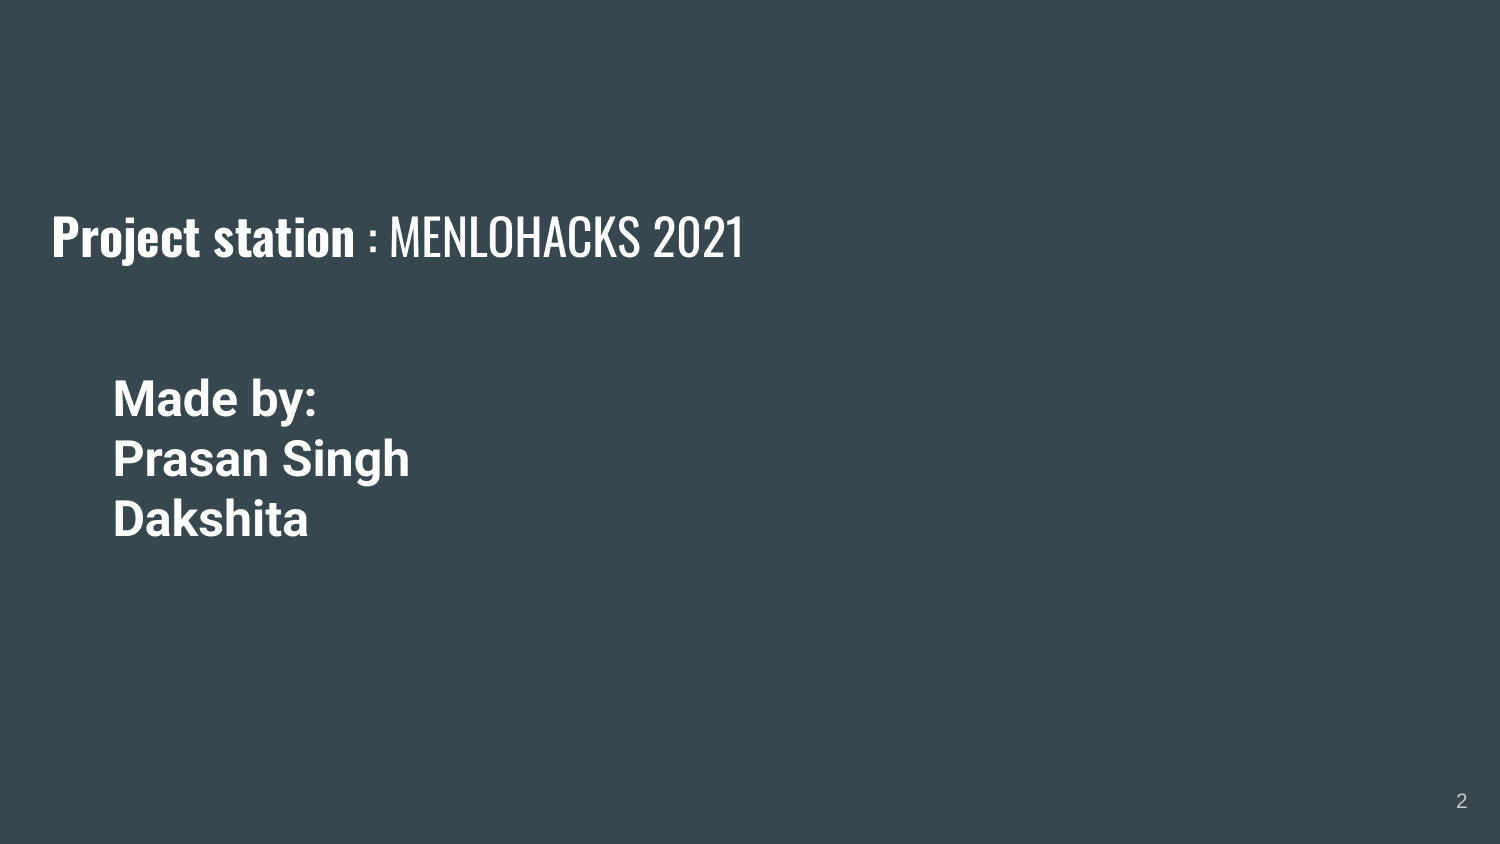

# Project station : MENLOHACKS 2021
Made by:
Prasan Singh
Dakshita
2